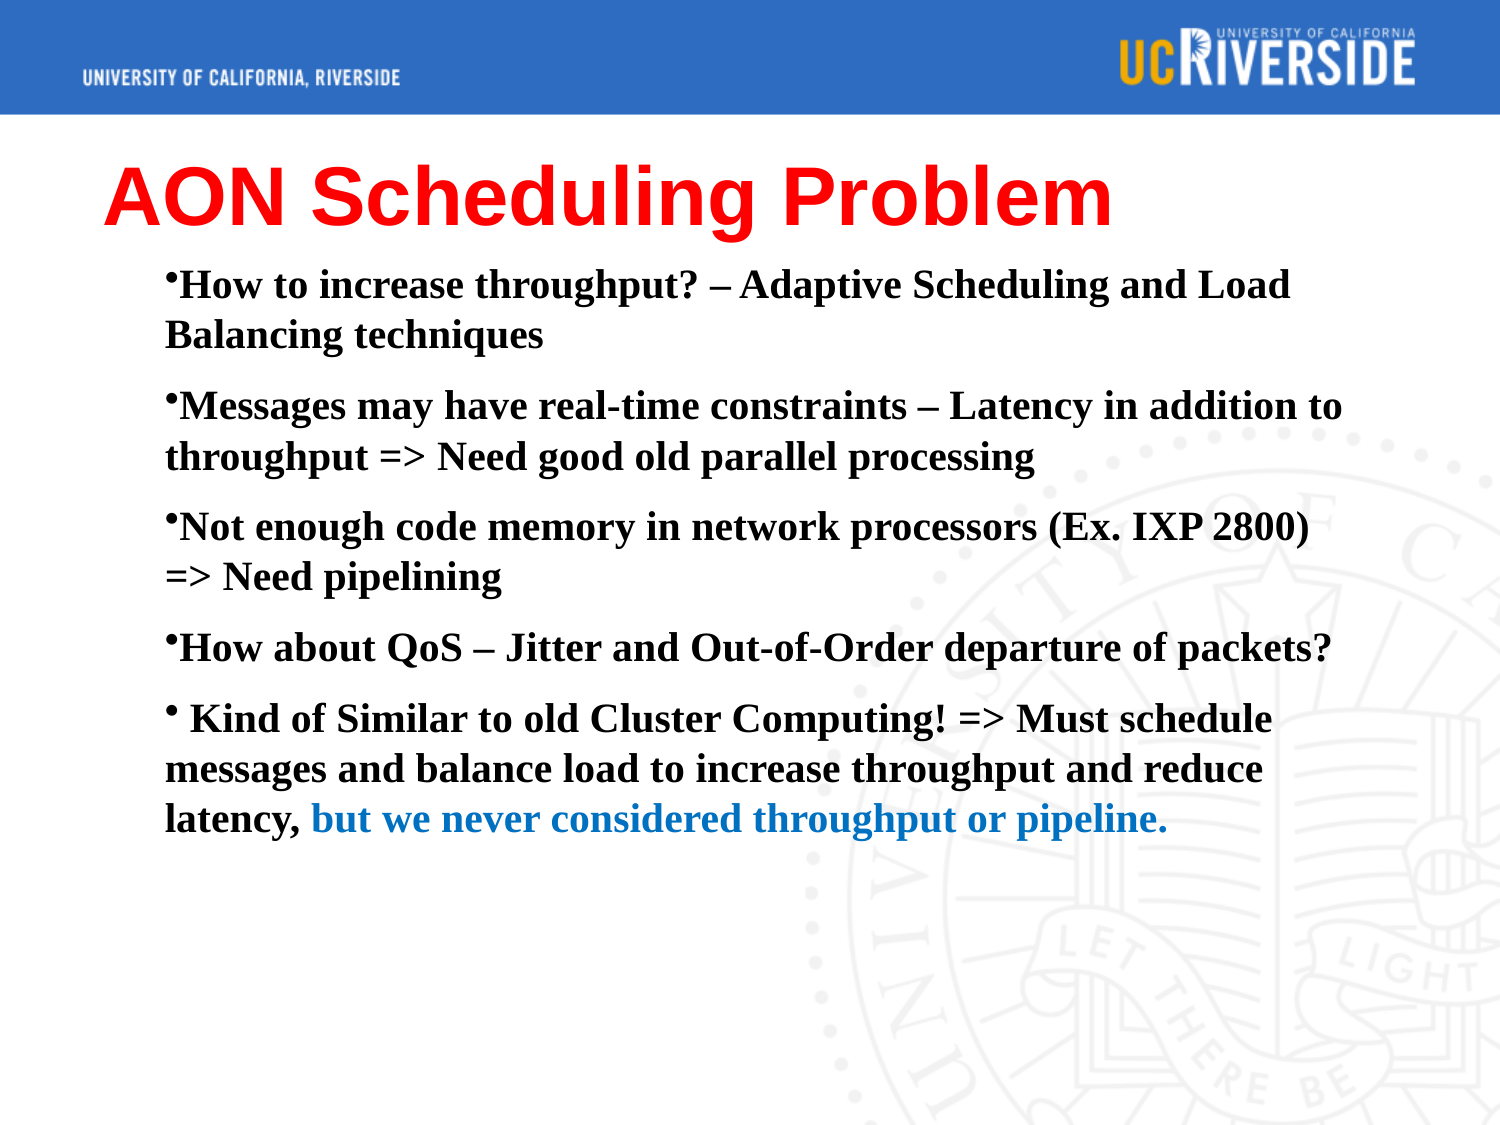

# AON Scheduling Problem
How to increase throughput? – Adaptive Scheduling and Load Balancing techniques
Messages may have real-time constraints – Latency in addition to throughput => Need good old parallel processing
Not enough code memory in network processors (Ex. IXP 2800)    => Need pipelining
How about QoS – Jitter and Out-of-Order departure of packets?
 Kind of Similar to old Cluster Computing! => Must schedule messages and balance load to increase throughput and reduce latency, but we never considered throughput or pipeline.